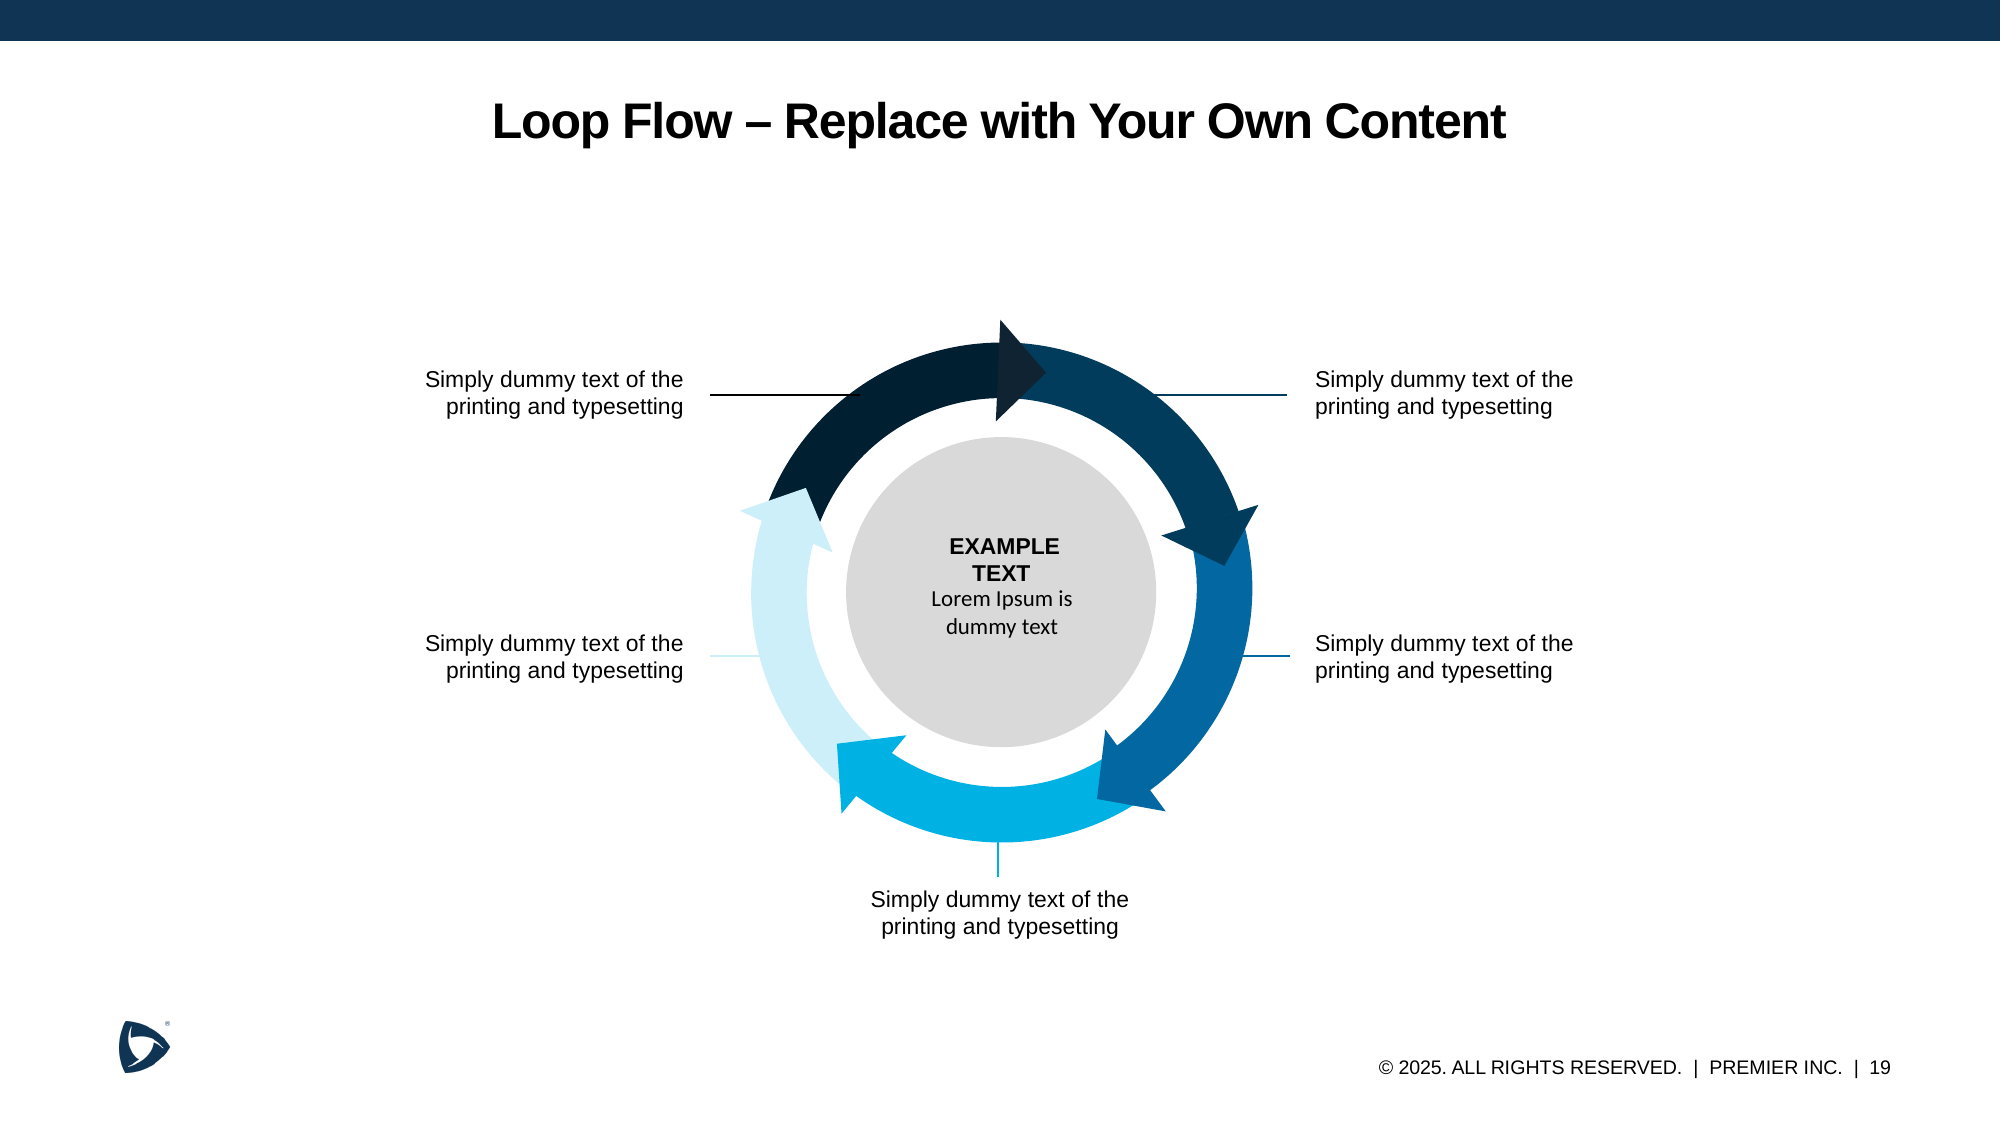

# Loop Flow – Replace with Your Own Content

Simply dummy text of the printing and typesetting
Simply dummy text of the printing and typesetting
EXAMPLE TEXT
Lorem Ipsum is dummy text
Simply dummy text of the printing and typesetting
Simply dummy text of the printing and typesetting
Simply dummy text of the printing and typesetting
01
Example Text
02
03
Example Text
Example Text